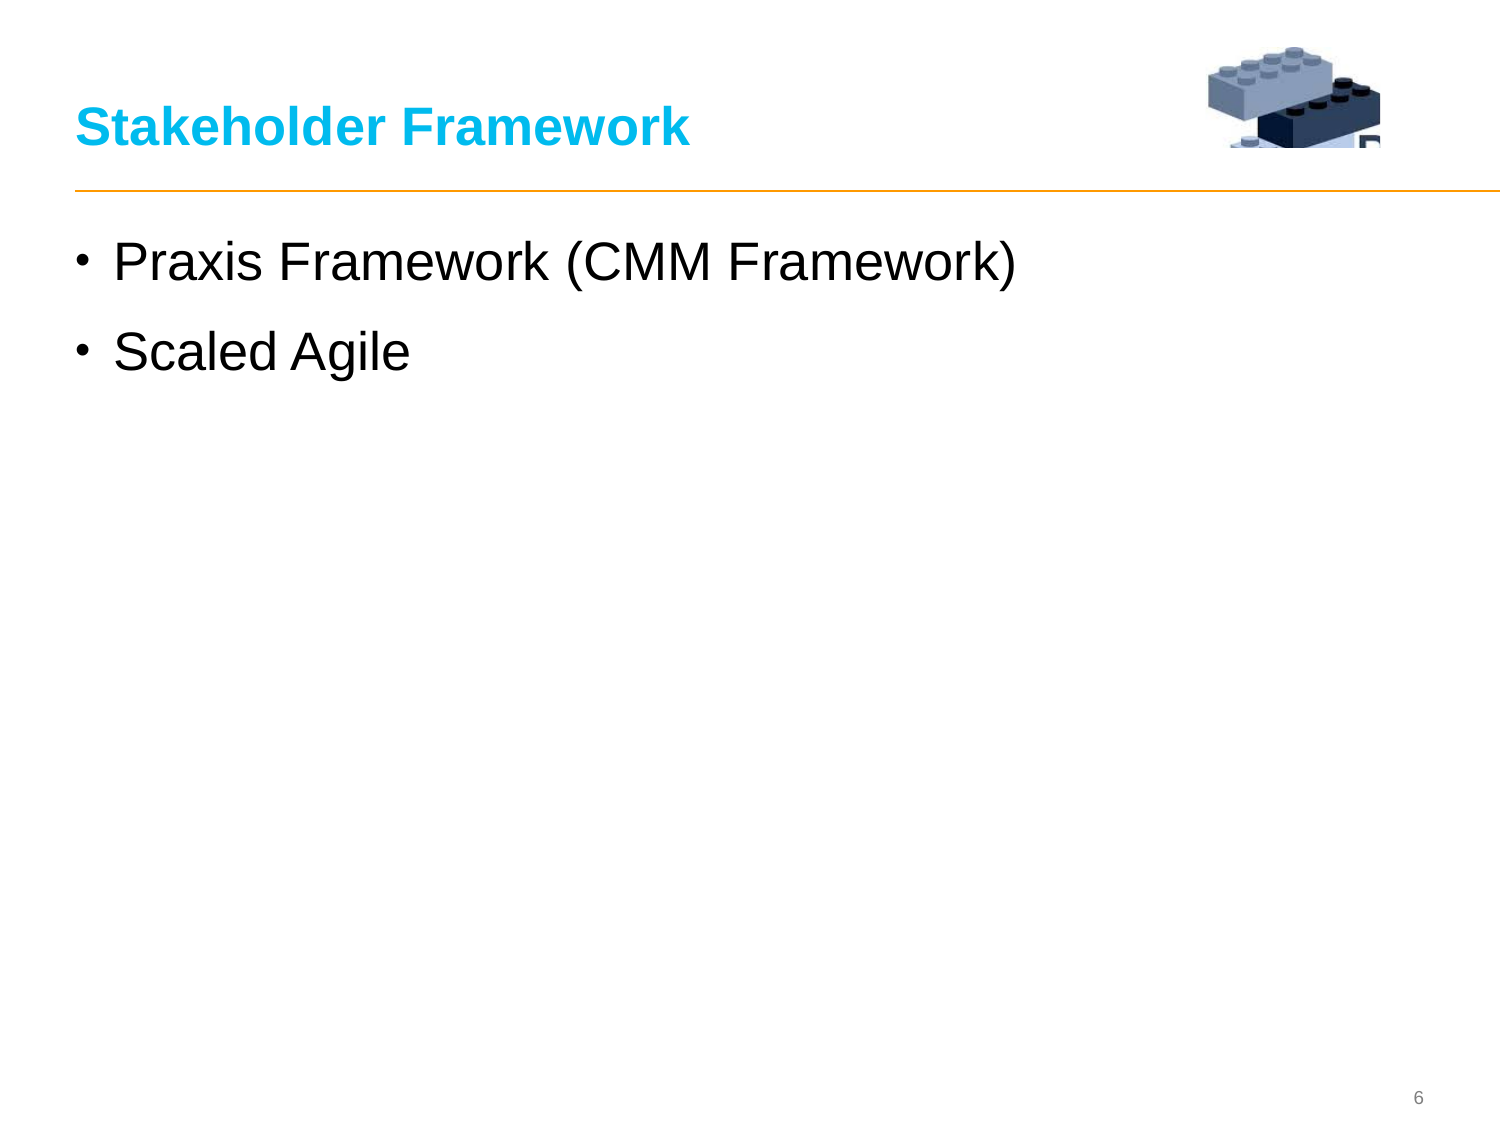

# Stakeholder Framework
Praxis Framework (CMM Framework)
Scaled Agile